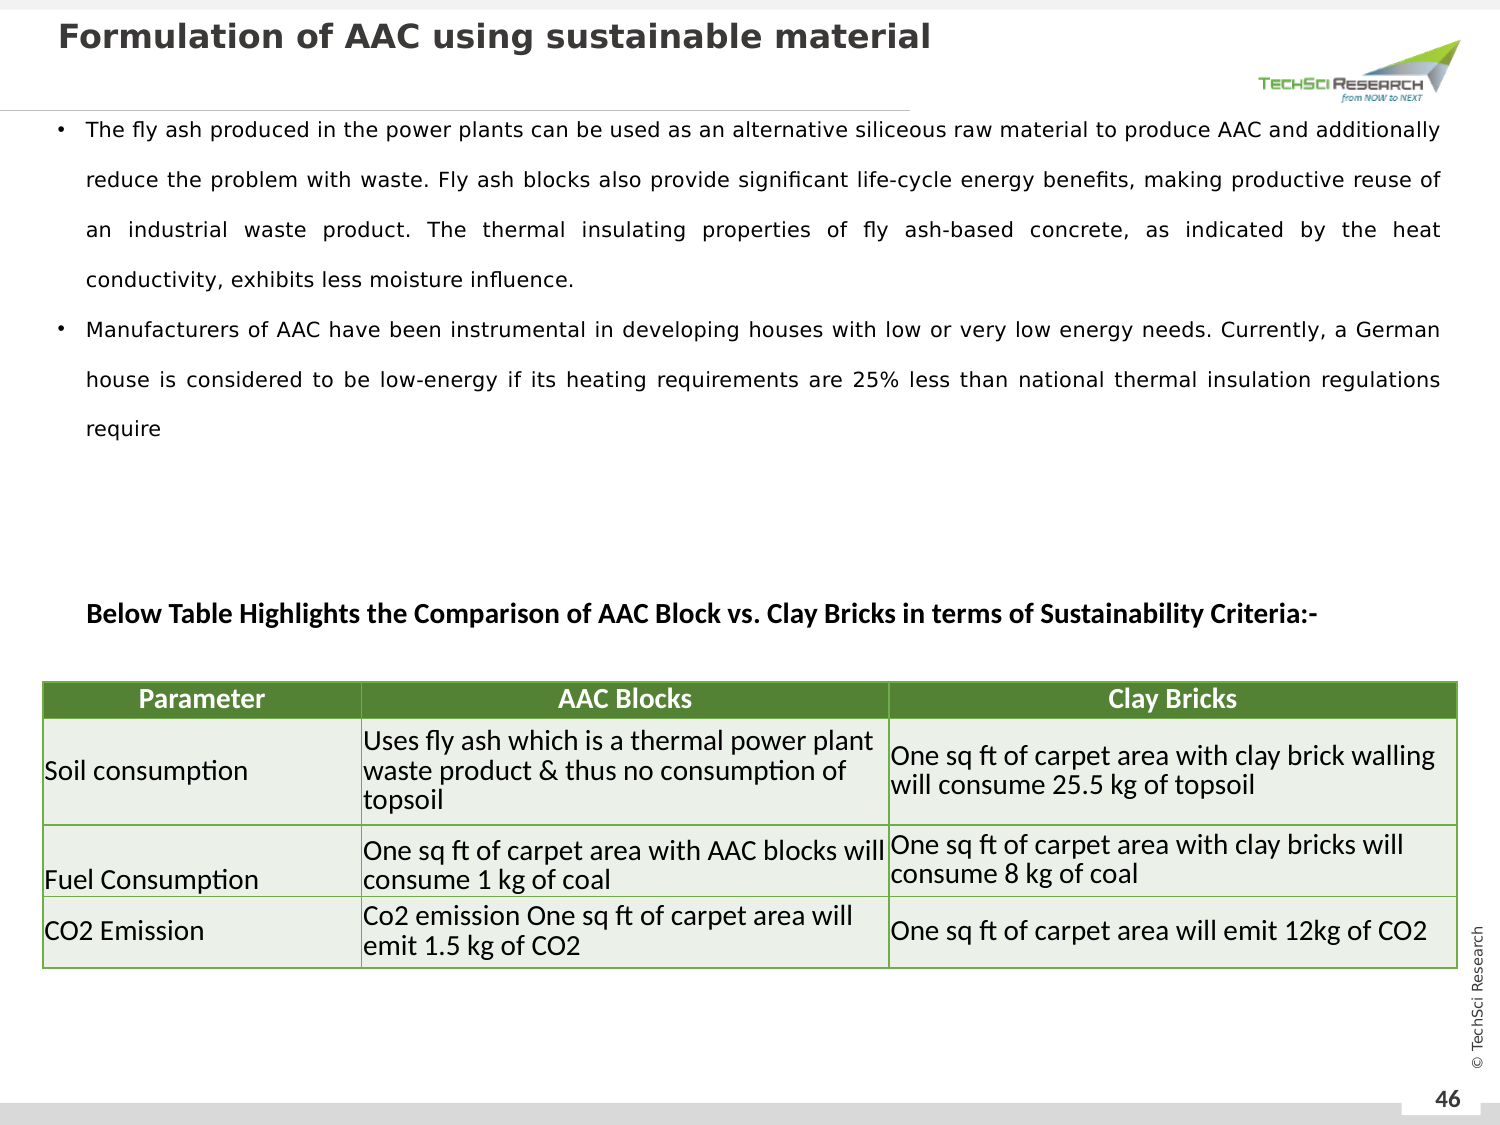

Formulation of AAC using sustainable material
The fly ash produced in the power plants can be used as an alternative siliceous raw material to produce AAC and additionally reduce the problem with waste. Fly ash blocks also provide significant life-cycle energy benefits, making productive reuse of an industrial waste product. The thermal insulating properties of fly ash-based concrete, as indicated by the heat conductivity, exhibits less moisture influence.
Manufacturers of AAC have been instrumental in developing houses with low or very low energy needs. Currently, a German house is considered to be low-energy if its heating requirements are 25% less than national thermal insulation regulations require

Below Table Highlights the Comparison of AAC Block vs. Clay Bricks in terms of Sustainability Criteria:-
| Parameter | AAC Blocks | Clay Bricks |
| --- | --- | --- |
| Soil consumption | Uses fly ash which is a thermal power plant waste product & thus no consumption of topsoil | One sq ft of carpet area with clay brick walling will consume 25.5 kg of topsoil |
| Fuel Consumption | One sq ft of carpet area with AAC blocks will consume 1 kg of coal | One sq ft of carpet area with clay bricks will consume 8 kg of coal |
| CO2 Emission | Co2 emission One sq ft of carpet area will emit 1.5 kg of CO2 | One sq ft of carpet area will emit 12kg of CO2 |